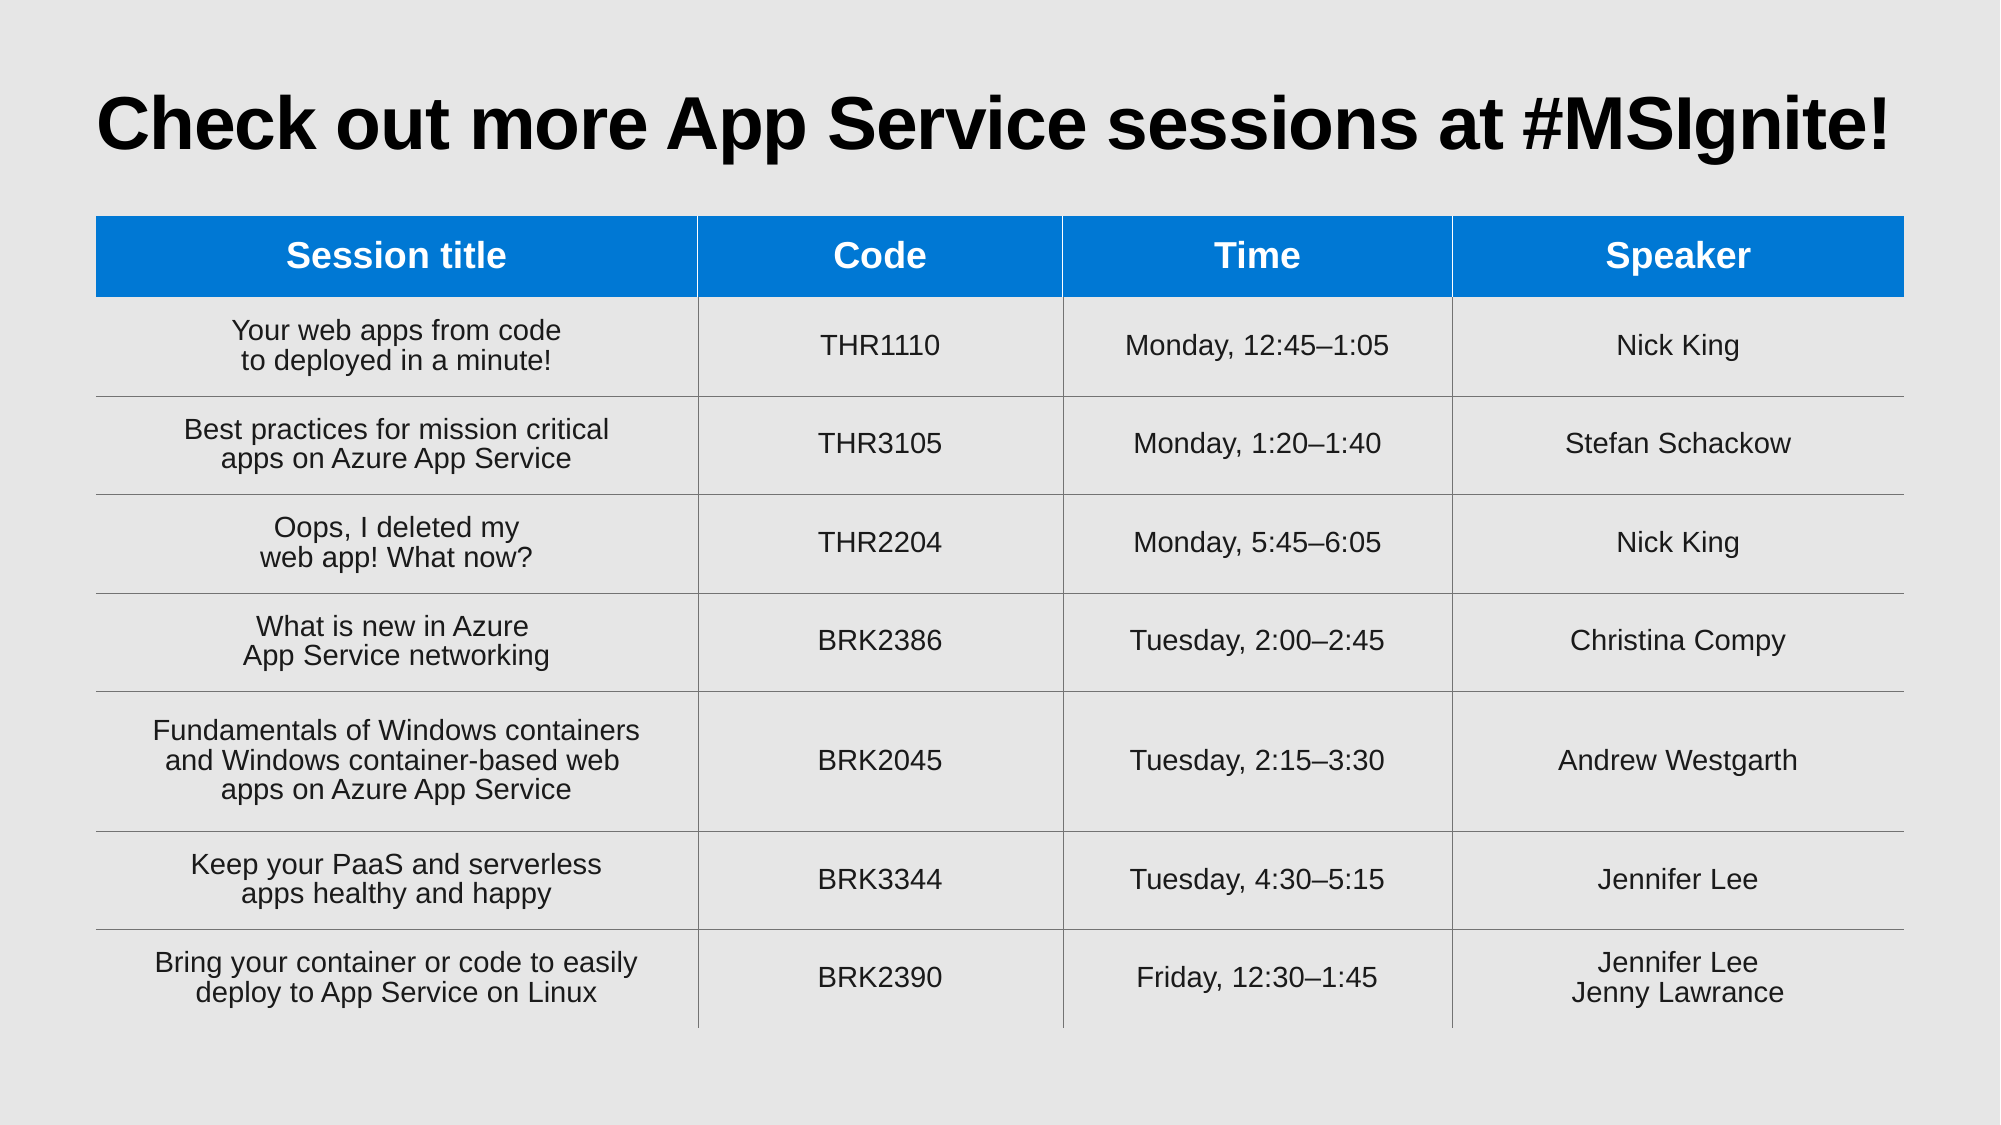

# Check out more App Service sessions at #MSIgnite!
| Session title | Code | Time | Speaker |
| --- | --- | --- | --- |
| Your web apps from code to deployed in a minute! | THR1110 | Monday, 12:45–1:05 | Nick King |
| Best practices for mission critical apps on Azure App Service | THR3105 | Monday, 1:20–1:40 | Stefan Schackow |
| Oops, I deleted my web app! What now? | THR2204 | Monday, 5:45–6:05 | Nick King |
| What is new in Azure App Service networking | BRK2386 | Tuesday, 2:00–2:45 | Christina Compy |
| Fundamentals of Windows containers and Windows container-based web apps on Azure App Service | BRK2045 | Tuesday, 2:15–3:30 | Andrew Westgarth |
| Keep your PaaS and serverless apps healthy and happy | BRK3344 | Tuesday, 4:30–5:15 | Jennifer Lee |
| Bring your container or code to easily deploy to App Service on Linux | BRK2390 | Friday, 12:30–1:45 | Jennifer Lee Jenny Lawrance |